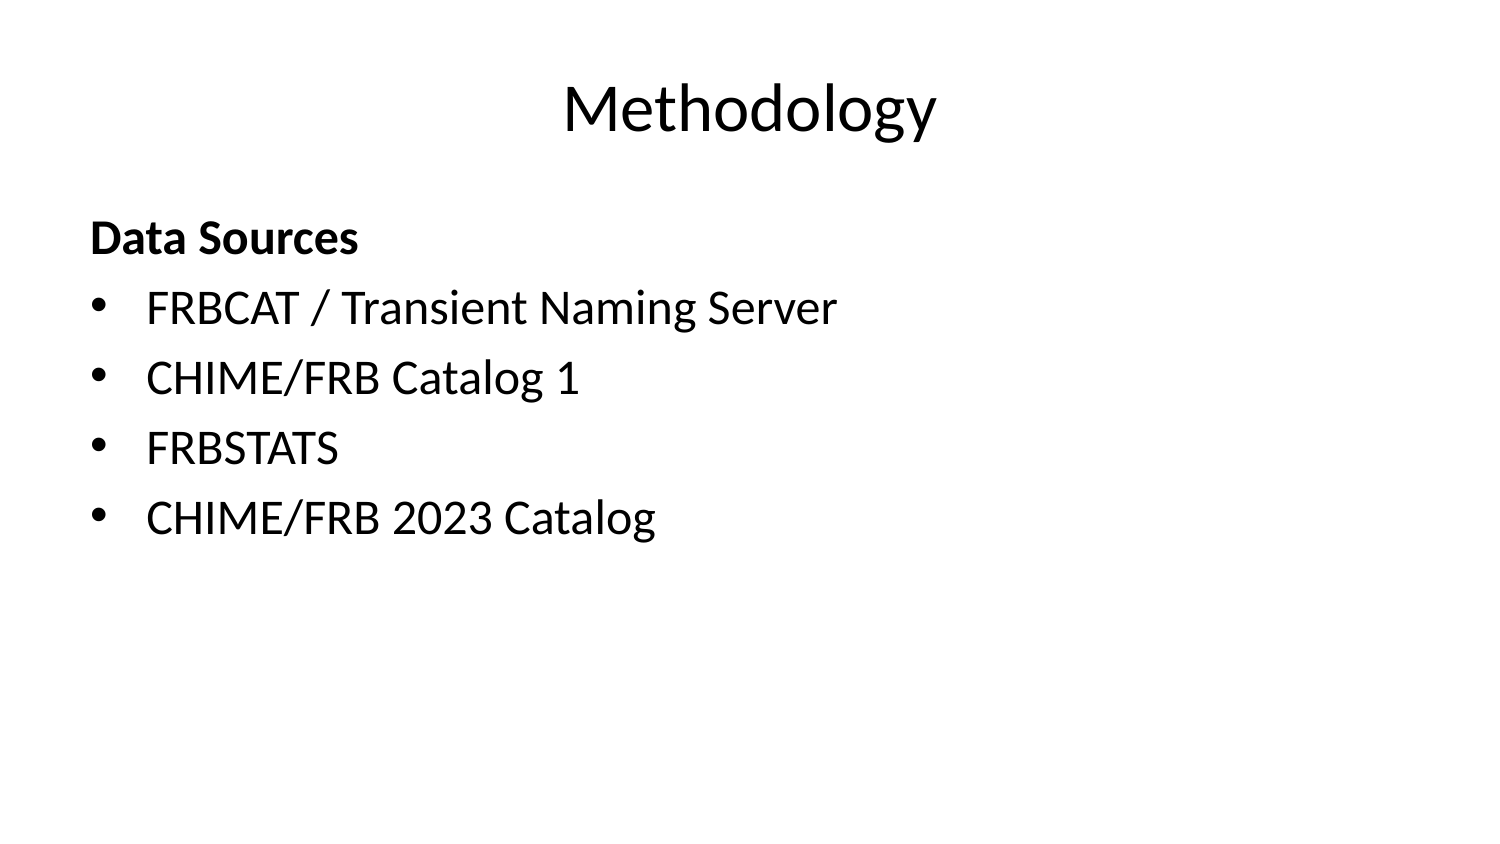

# Methodology
Data Sources
FRBCAT / Transient Naming Server
CHIME/FRB Catalog 1
FRBSTATS
CHIME/FRB 2023 Catalog